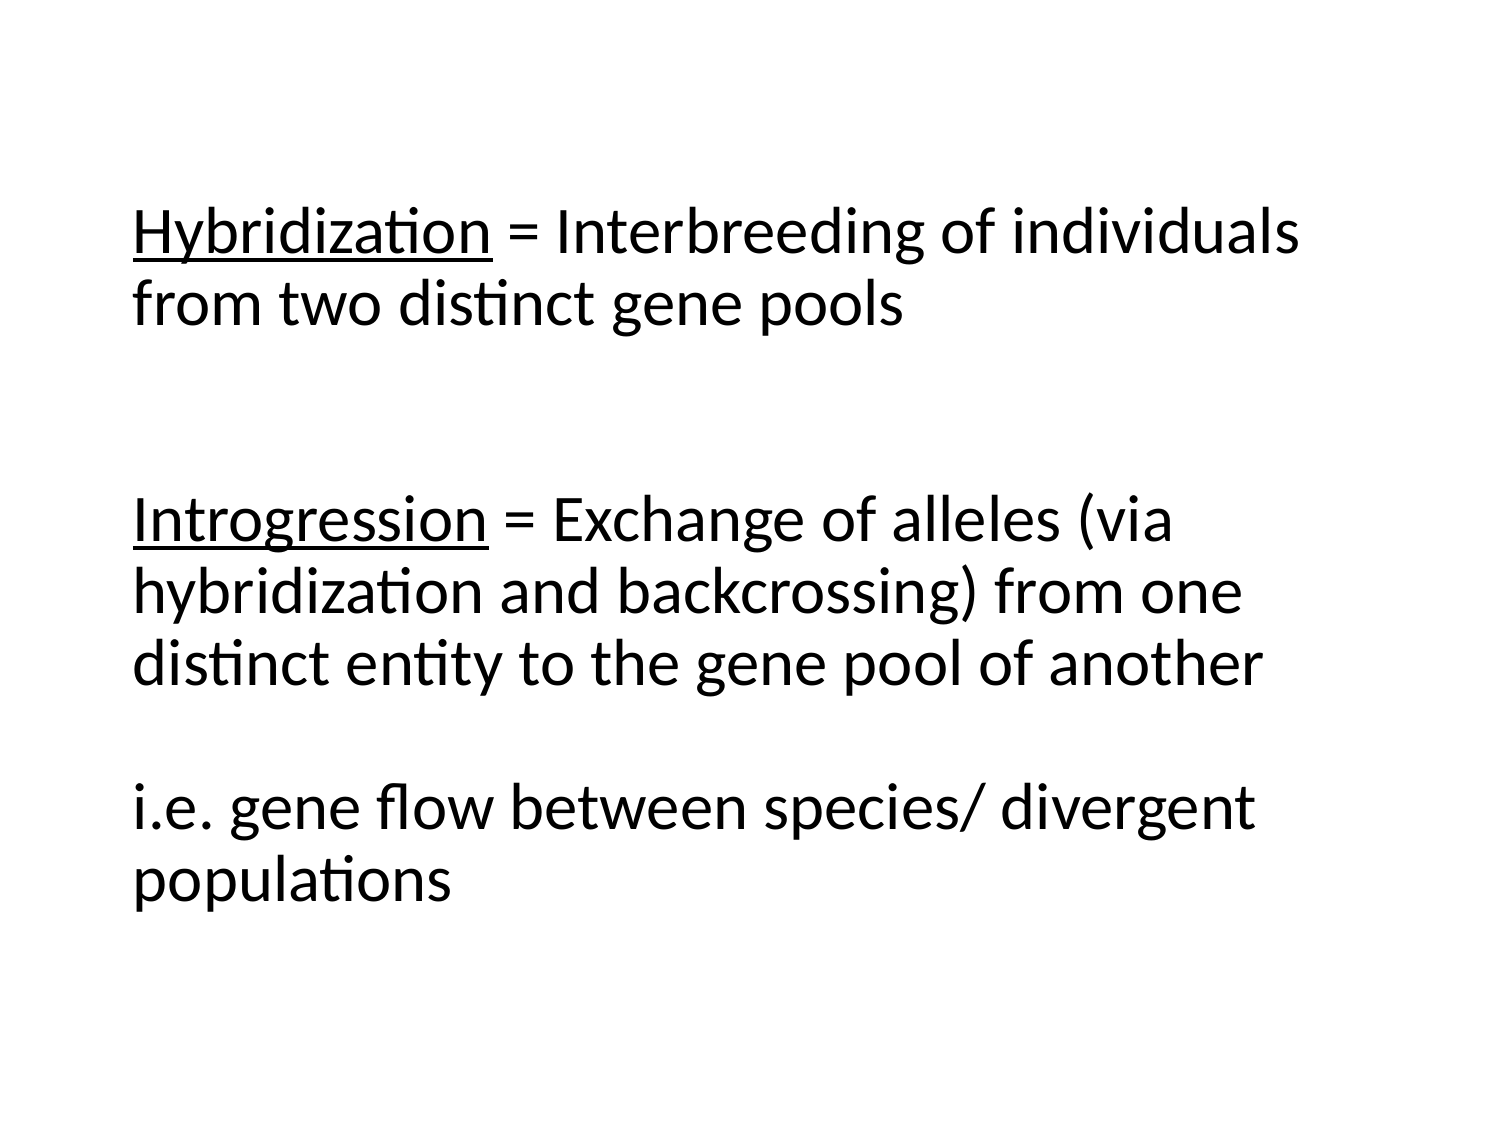

Hybridization = Interbreeding of individuals from two distinct gene pools

Introgression = Exchange of alleles (via hybridization and backcrossing) from one distinct entity to the gene pool of another

i.e. gene flow between species/ divergent populations